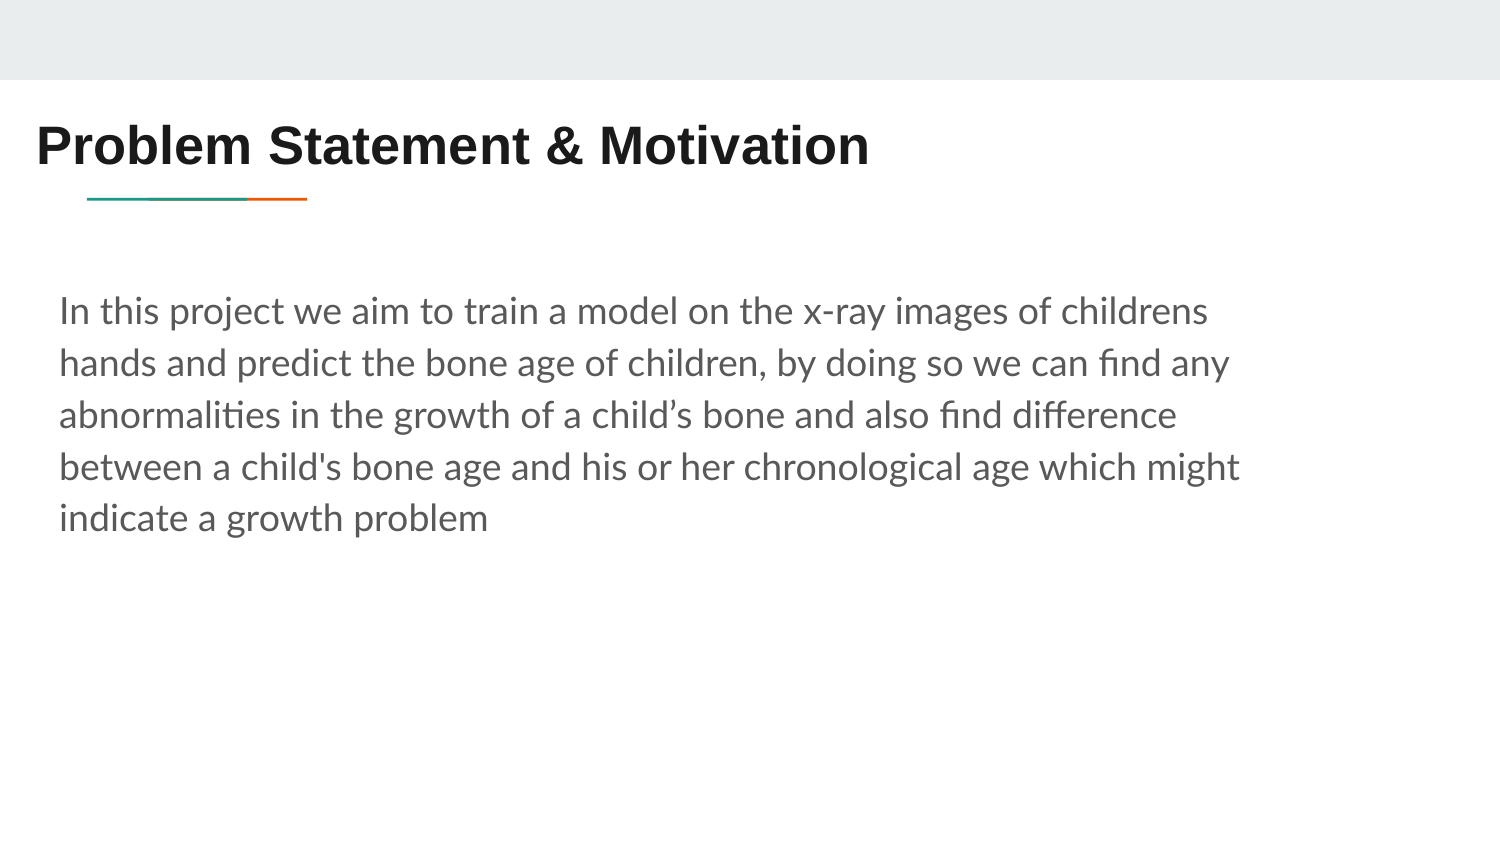

# Problem Statement & Motivation
In this project we aim to train a model on the x-ray images of childrens hands and predict the bone age of children, by doing so we can find any abnormalities in the growth of a child’s bone and also find difference between a child's bone age and his or her chronological age which might indicate a growth problem